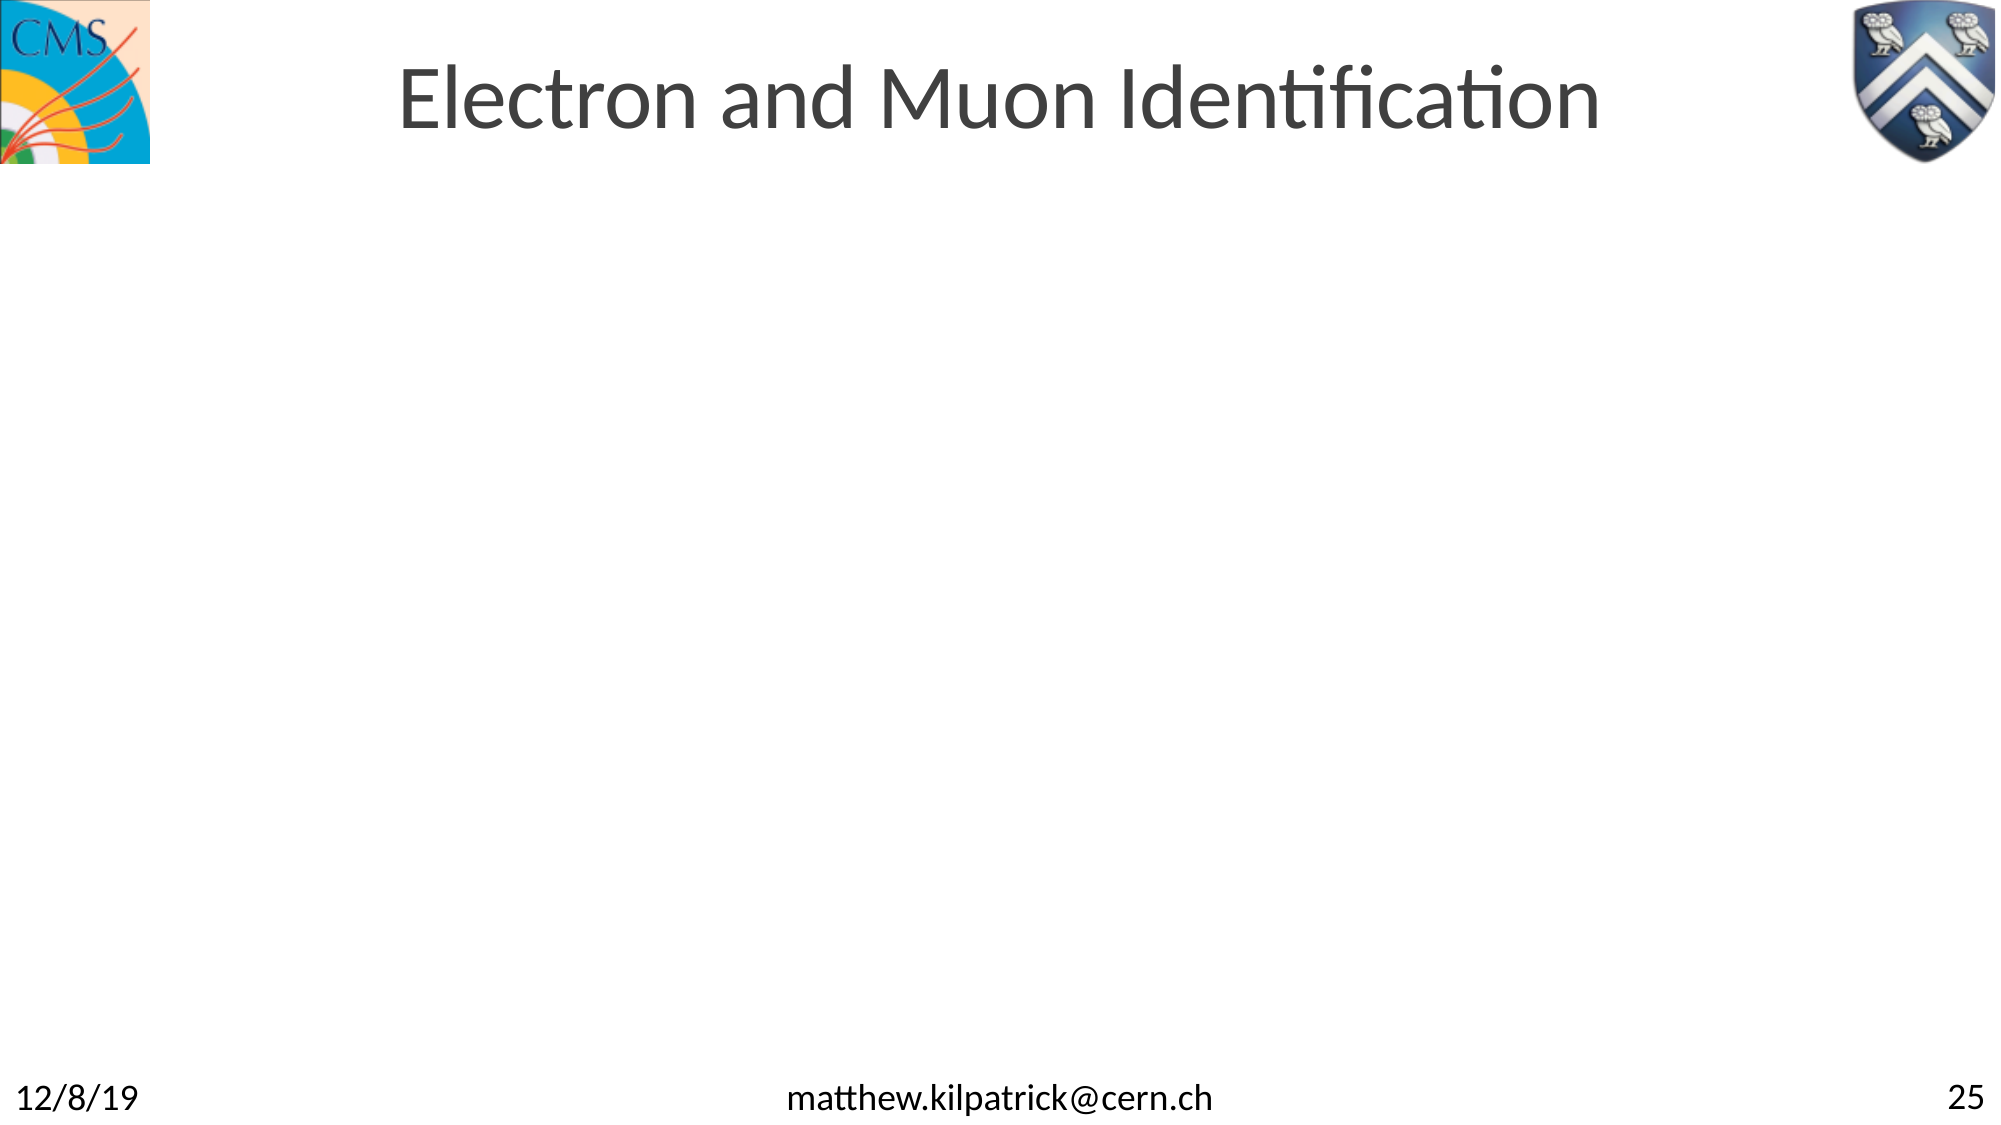

# Electron and Muon Identification

25
12/8/19
matthew.kilpatrick@cern.ch